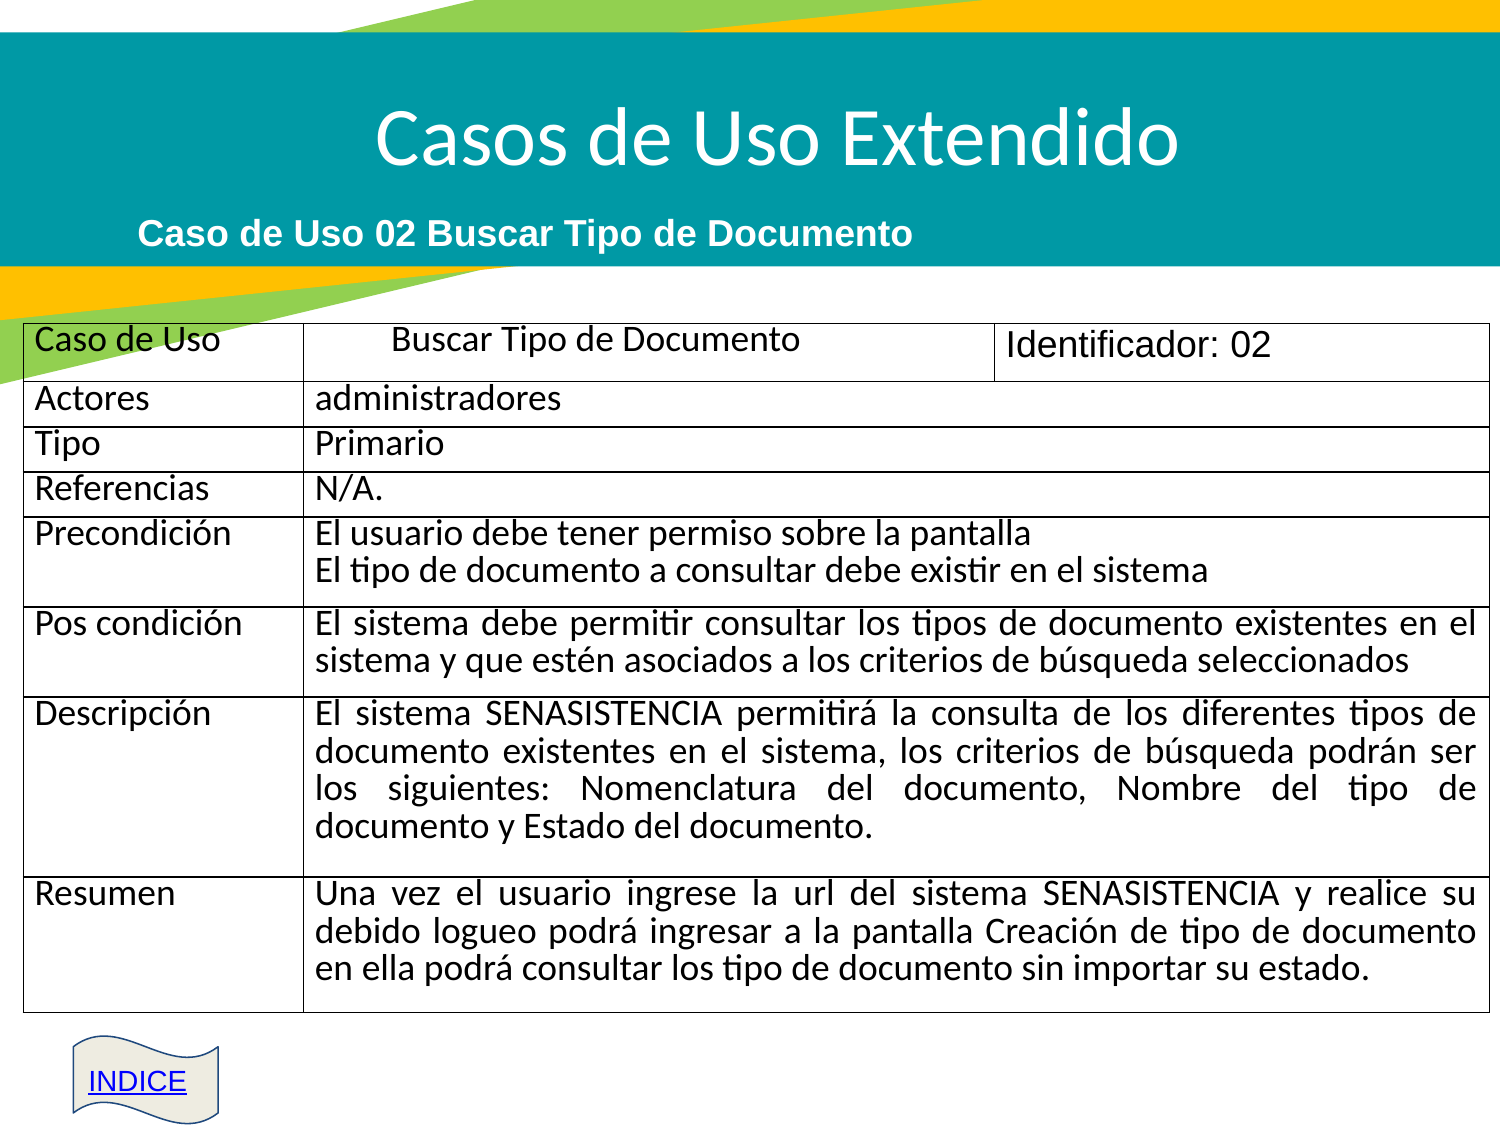

Casos de Uso Extendido​​
Caso de Uso 02 Buscar Tipo de Documento
| Caso de Uso | Buscar Tipo de Documento | Identificador: 02 |
| --- | --- | --- |
| Actores | administradores |  |
| Tipo | Primario |  |
| Referencias | N/A. |  |
| Precondición | El usuario debe tener permiso sobre la pantalla El tipo de documento a consultar debe existir en el sistema |  |
| Pos condición | El sistema debe permitir consultar los tipos de documento existentes en el sistema y que estén asociados a los criterios de búsqueda seleccionados |  |
| Descripción | El sistema SENASISTENCIA permitirá la consulta de los diferentes tipos de documento existentes en el sistema, los criterios de búsqueda podrán ser los siguientes: Nomenclatura del documento, Nombre del tipo de documento y Estado del documento. |  |
| Resumen | Una vez el usuario ingrese la url del sistema SENASISTENCIA y realice su debido logueo podrá ingresar a la pantalla Creación de tipo de documento en ella podrá consultar los tipo de documento sin importar su estado. |  |
INDICE